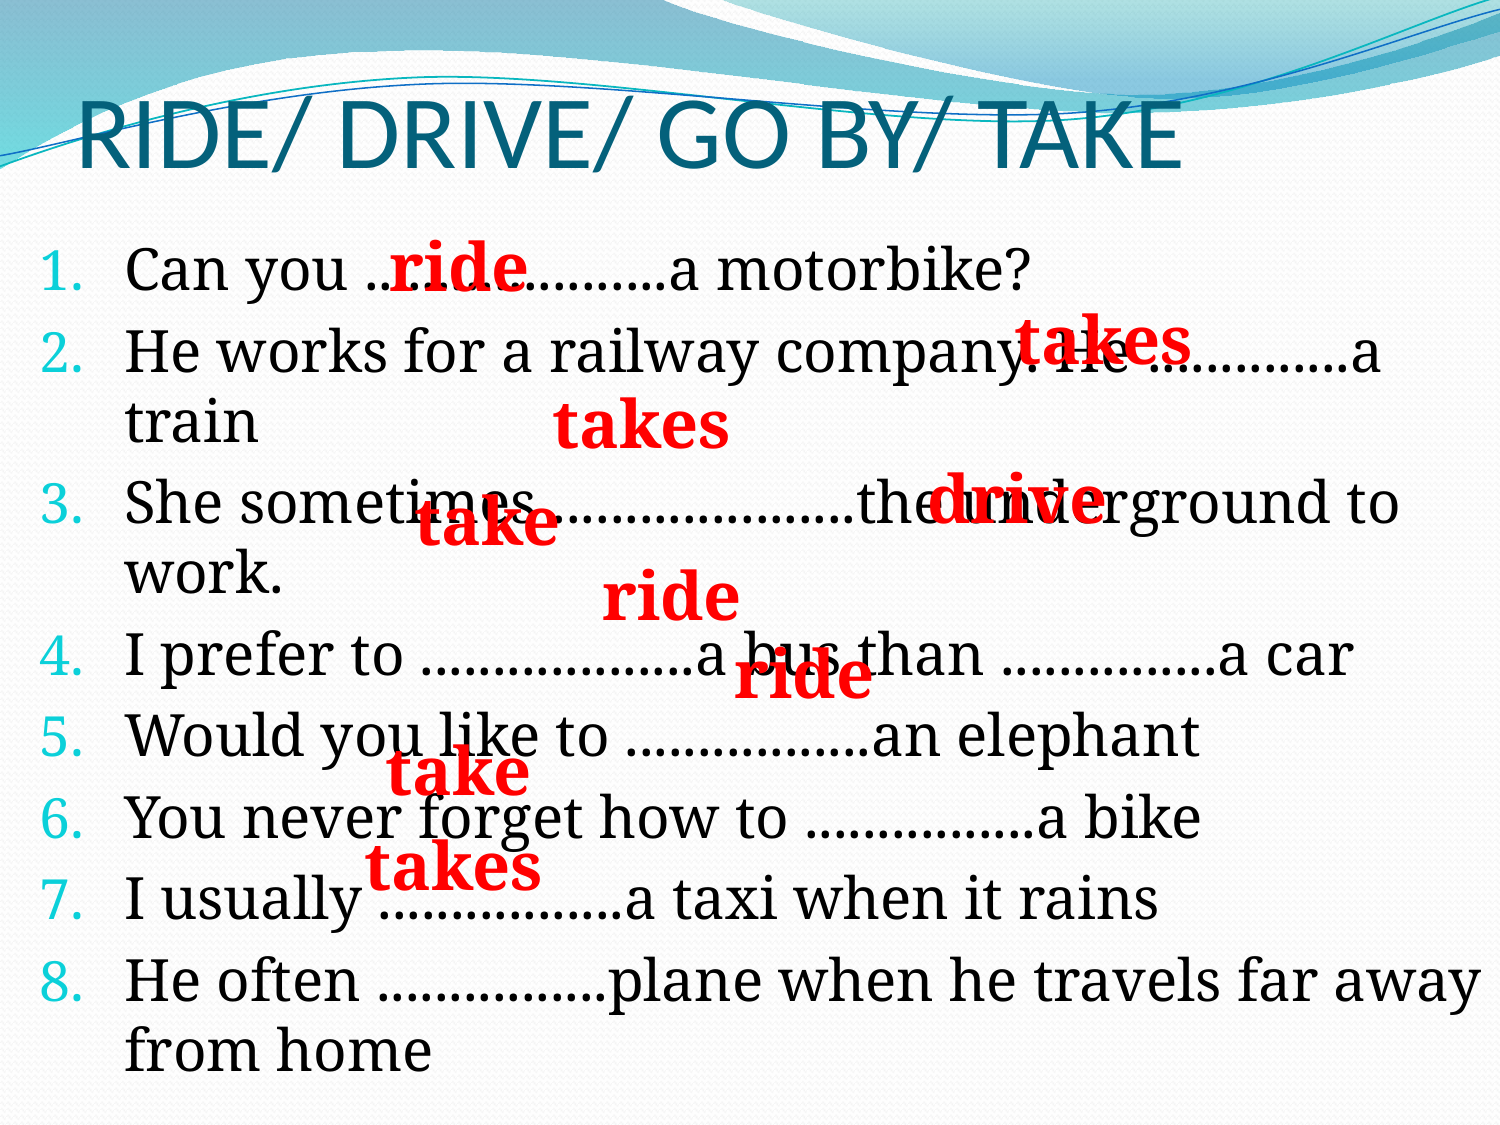

# RIDE/ DRIVE/ GO BY/ TAKE
ride
Can you .....................a motorbike?
He works for a railway company. He ..............a train
She sometimes .....................the underground to work.
I prefer to ...................a bus than ...............a car
Would you like to .................an elephant
You never forget how to ................a bike
I usually .................a taxi when it rains
He often ................plane when he travels far away from home
takes
takes
drive
take
ride
ride
take
takes